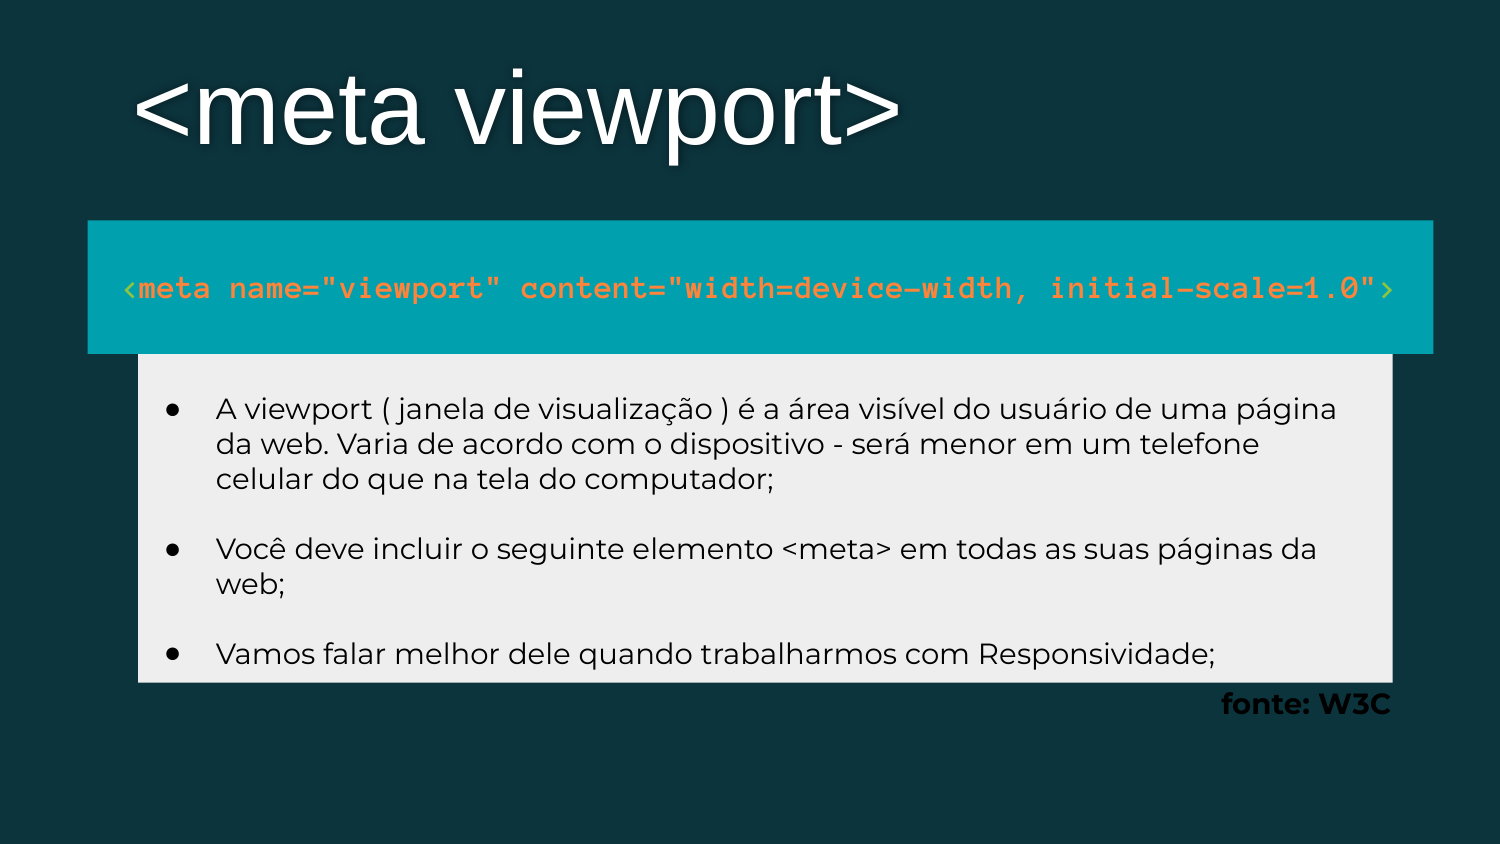

<meta viewport>

<meta name="viewport" content="width=device-width, initial-scale=1.0">

A viewport ( janela de visualização ) é a área visível do usuário de uma página da web. Varia de acordo com o dispositivo - será menor em um telefone celular do que na tela do computador;

Você deve incluir o seguinte elemento <meta> em todas as suas páginas da web;

Vamos falar melhor dele quando trabalharmos com Responsividade;
fonte: W3C